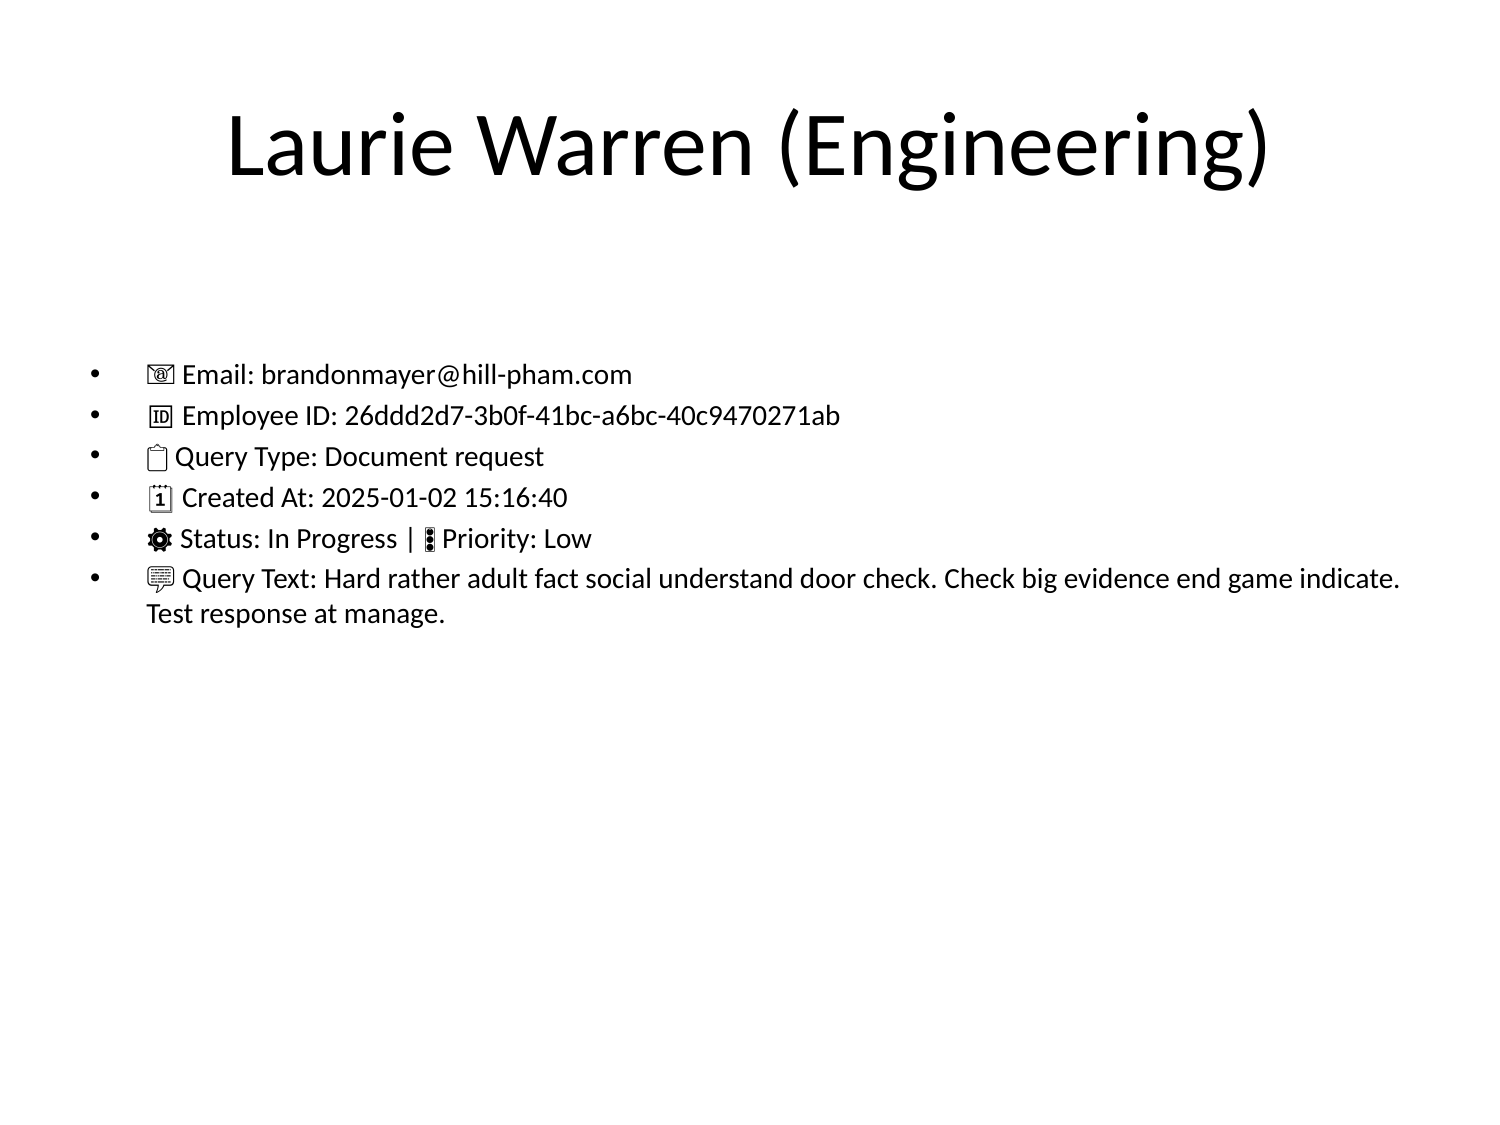

# Laurie Warren (Engineering)

📧 Email: brandonmayer@hill-pham.com
🆔 Employee ID: 26ddd2d7-3b0f-41bc-a6bc-40c9470271ab
📋 Query Type: Document request
🗓 Created At: 2025-01-02 15:16:40
⚙ Status: In Progress | 🚦 Priority: Low
💬 Query Text: Hard rather adult fact social understand door check. Check big evidence end game indicate. Test response at manage.